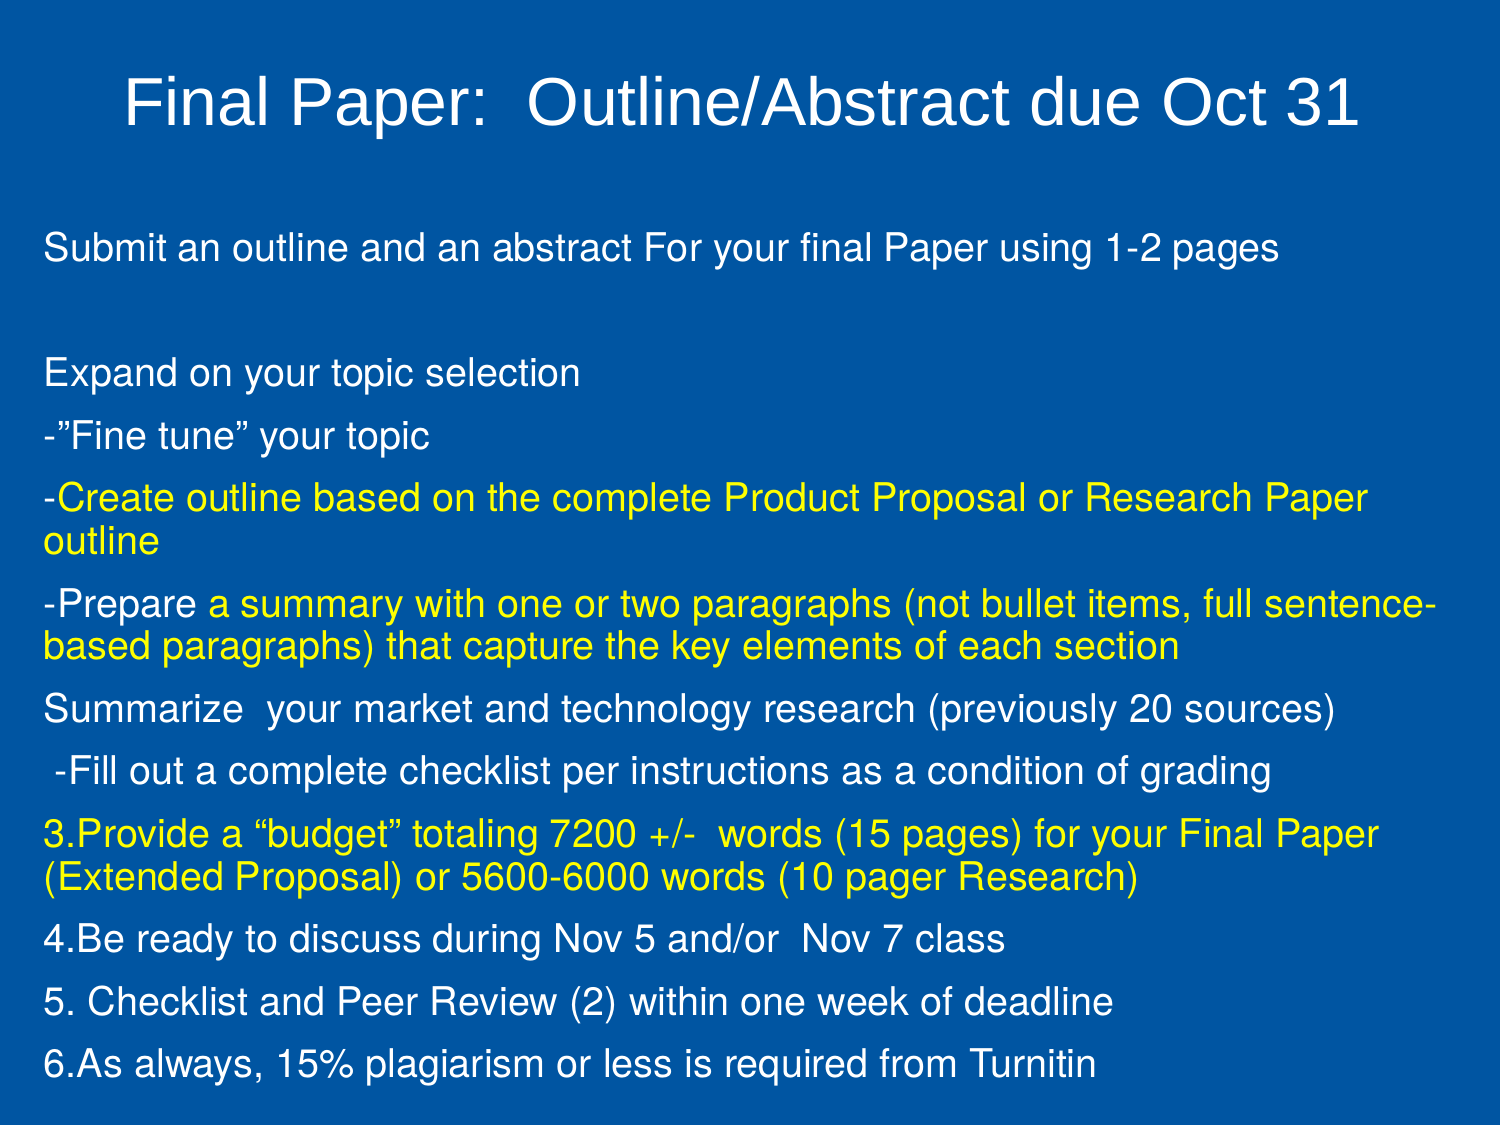

# Final Paper:  Outline/Abstract due Oct 31
Submit an outline and an abstract For your final Paper using 1-2 pages

Expand on your topic selection
-”Fine tune” your topic
-Create outline based on the complete Product Proposal or Research Paper outline
-Prepare a summary with one or two paragraphs (not bullet items, full sentence-based paragraphs) that capture the key elements of each section
Summarize  your market and technology research (previously 20 sources)
 -Fill out a complete checklist per instructions as a condition of grading
3.Provide a “budget” totaling 7200 +/-  words (15 pages) for your Final Paper (Extended Proposal) or 5600-6000 words (10 pager Research)
4.Be ready to discuss during Nov 5 and/or  Nov 7 class
5. Checklist and Peer Review (2) within one week of deadline
6.As always, 15% plagiarism or less is required from Turnitin